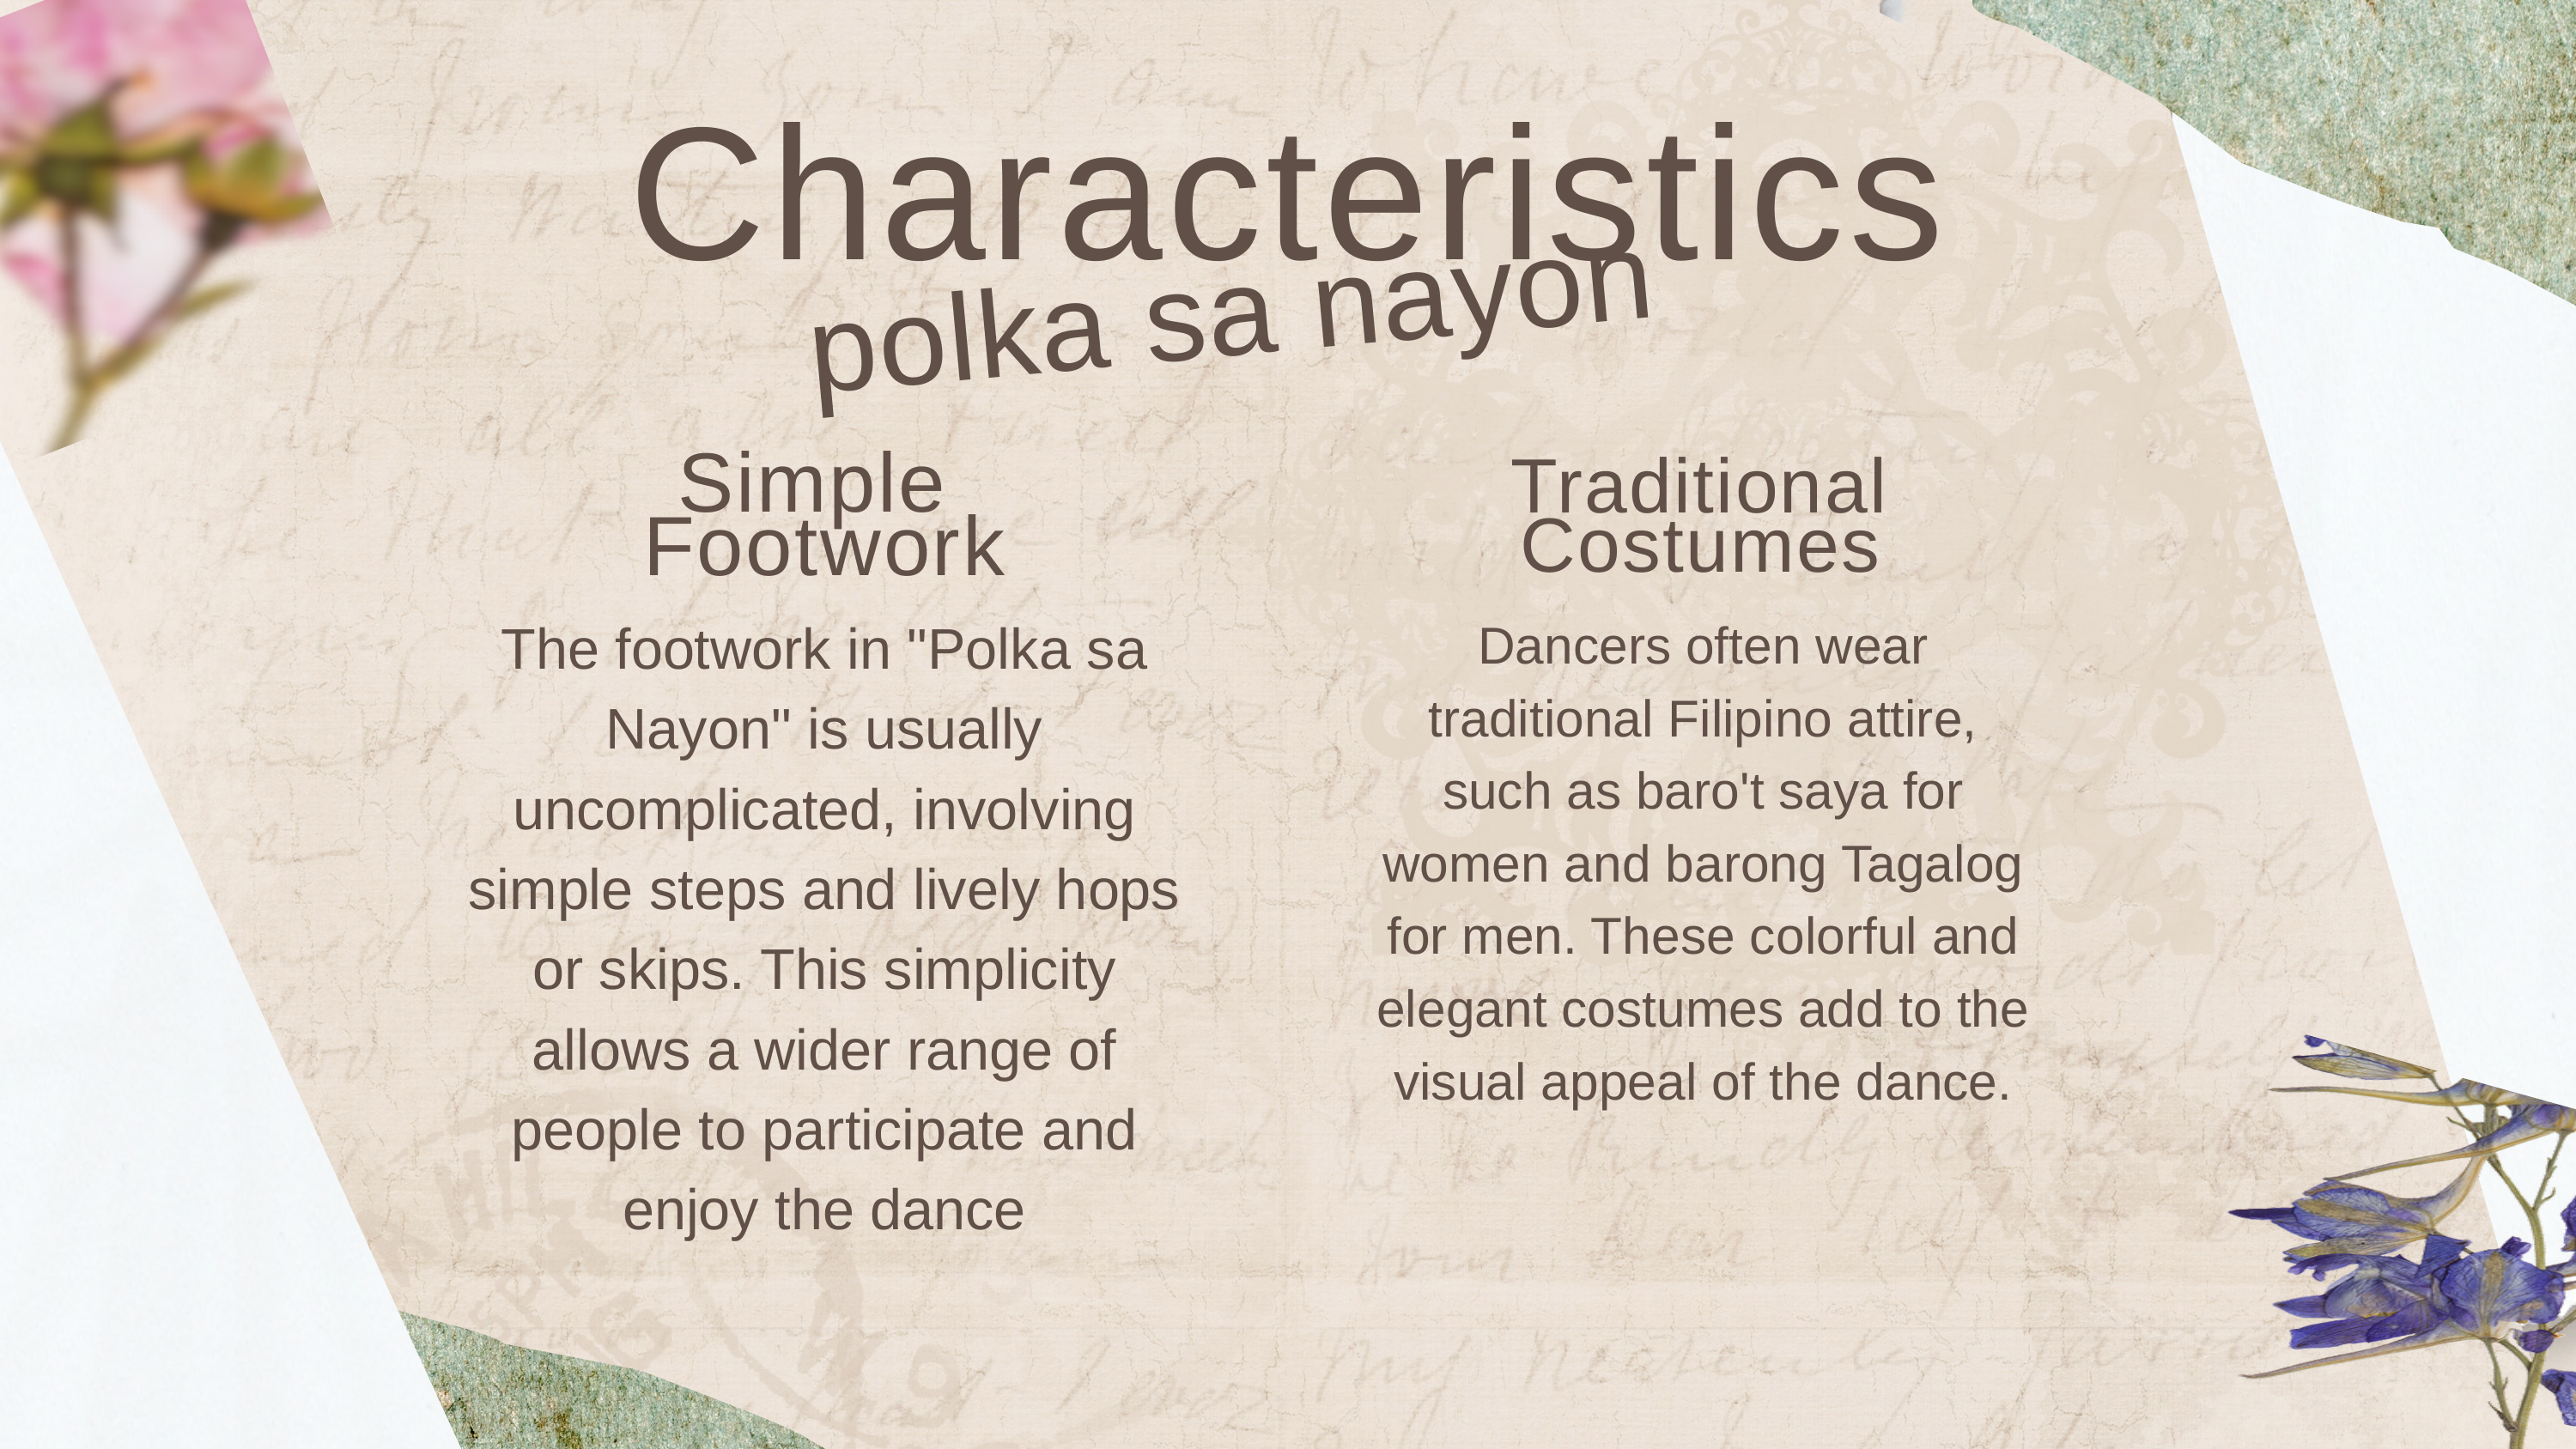

Characteristics
polka sa nayon
Simple
Footwork
Traditional Costumes
The footwork in "Polka sa Nayon" is usually uncomplicated, involving simple steps and lively hops or skips. This simplicity allows a wider range of people to participate and enjoy the dance
Dancers often wear traditional Filipino attire, such as baro't saya for women and barong Tagalog for men. These colorful and elegant costumes add to the visual appeal of the dance.